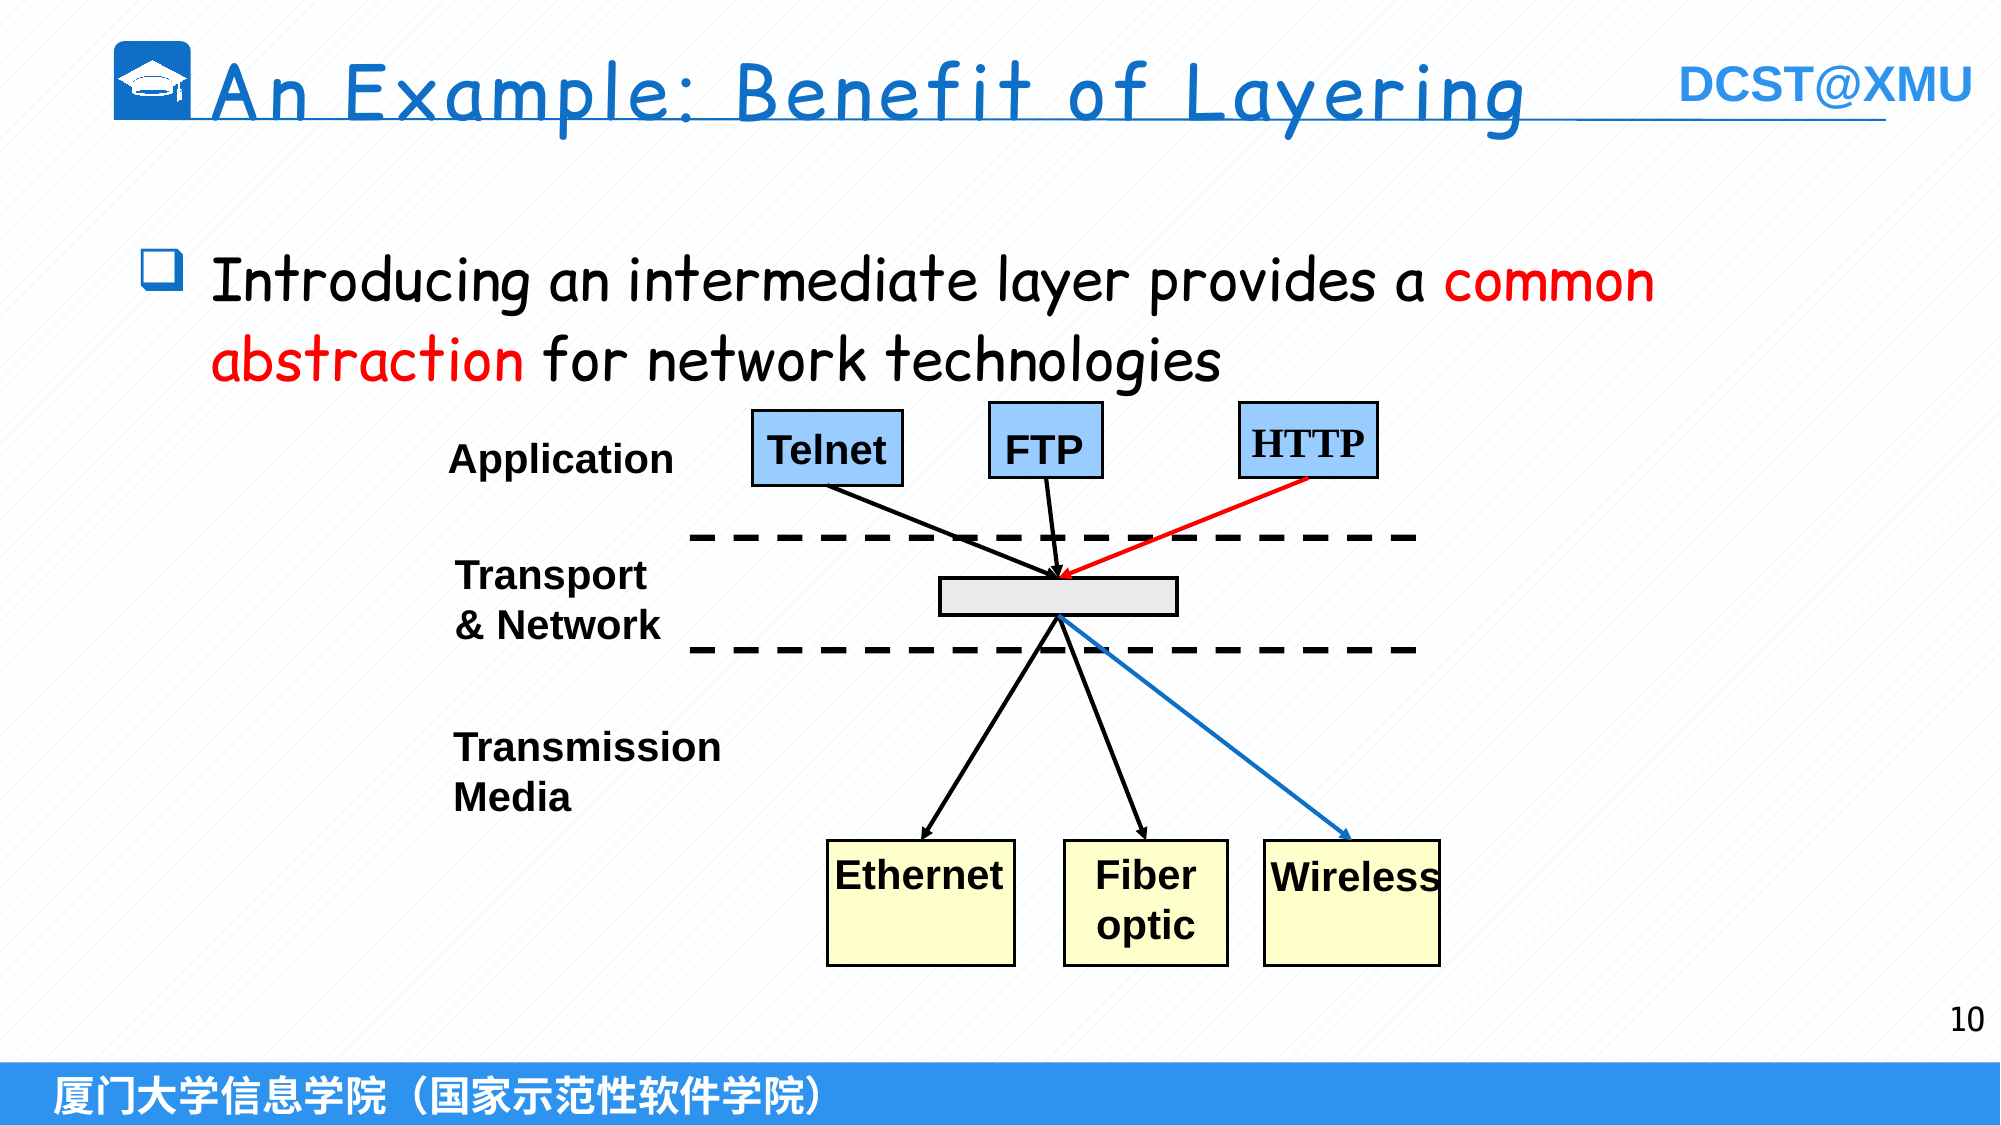

An Example: Benefit of Layering
Introducing an intermediate layer provides a common abstraction for network technologies

HTTP

Telnet
FTP
Application

Transport
& Network

Transmission
Media
Ethernet

Fiber
optic

Wireless
10